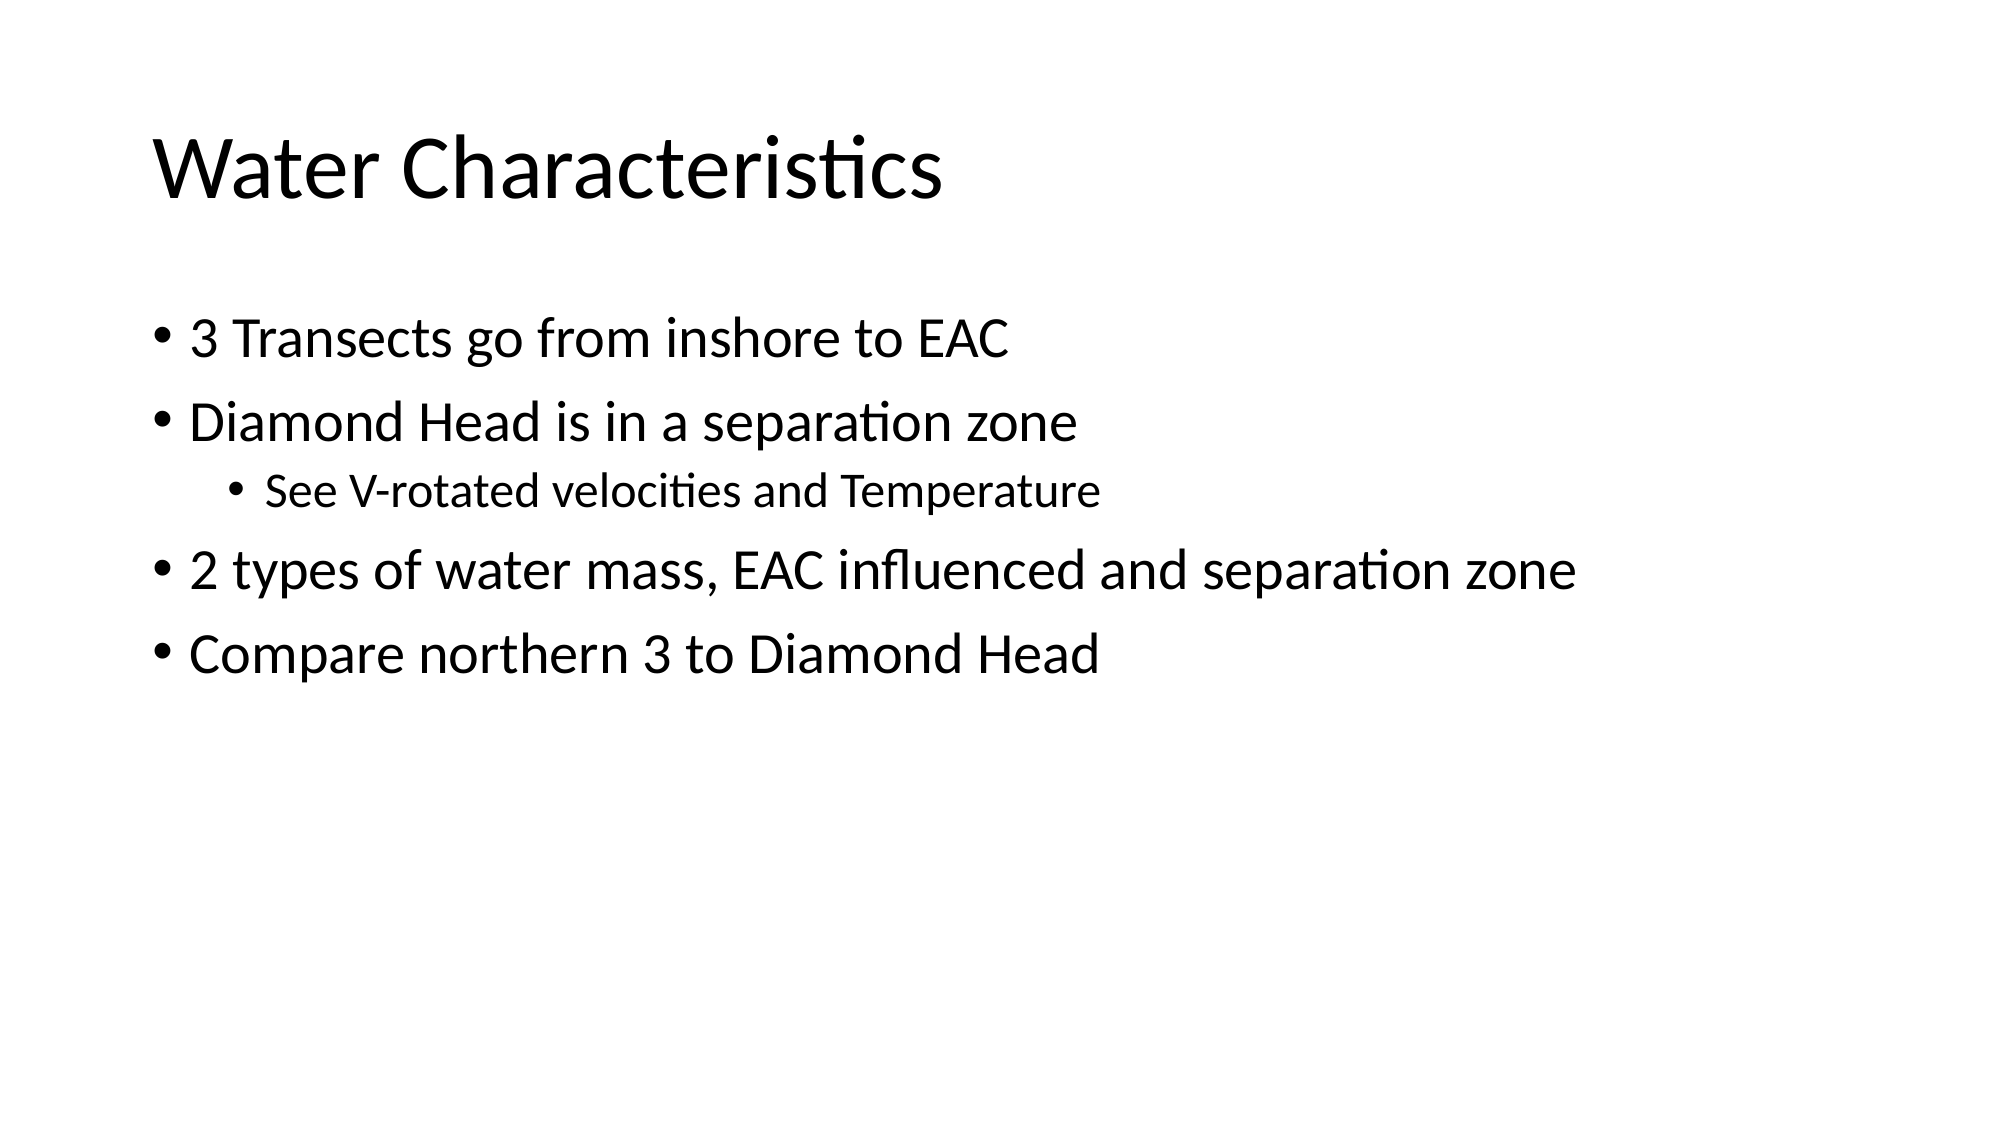

# Water Characteristics
3 Transects go from inshore to EAC
Diamond Head is in a separation zone
See V-rotated velocities and Temperature
2 types of water mass, EAC influenced and separation zone
Compare northern 3 to Diamond Head